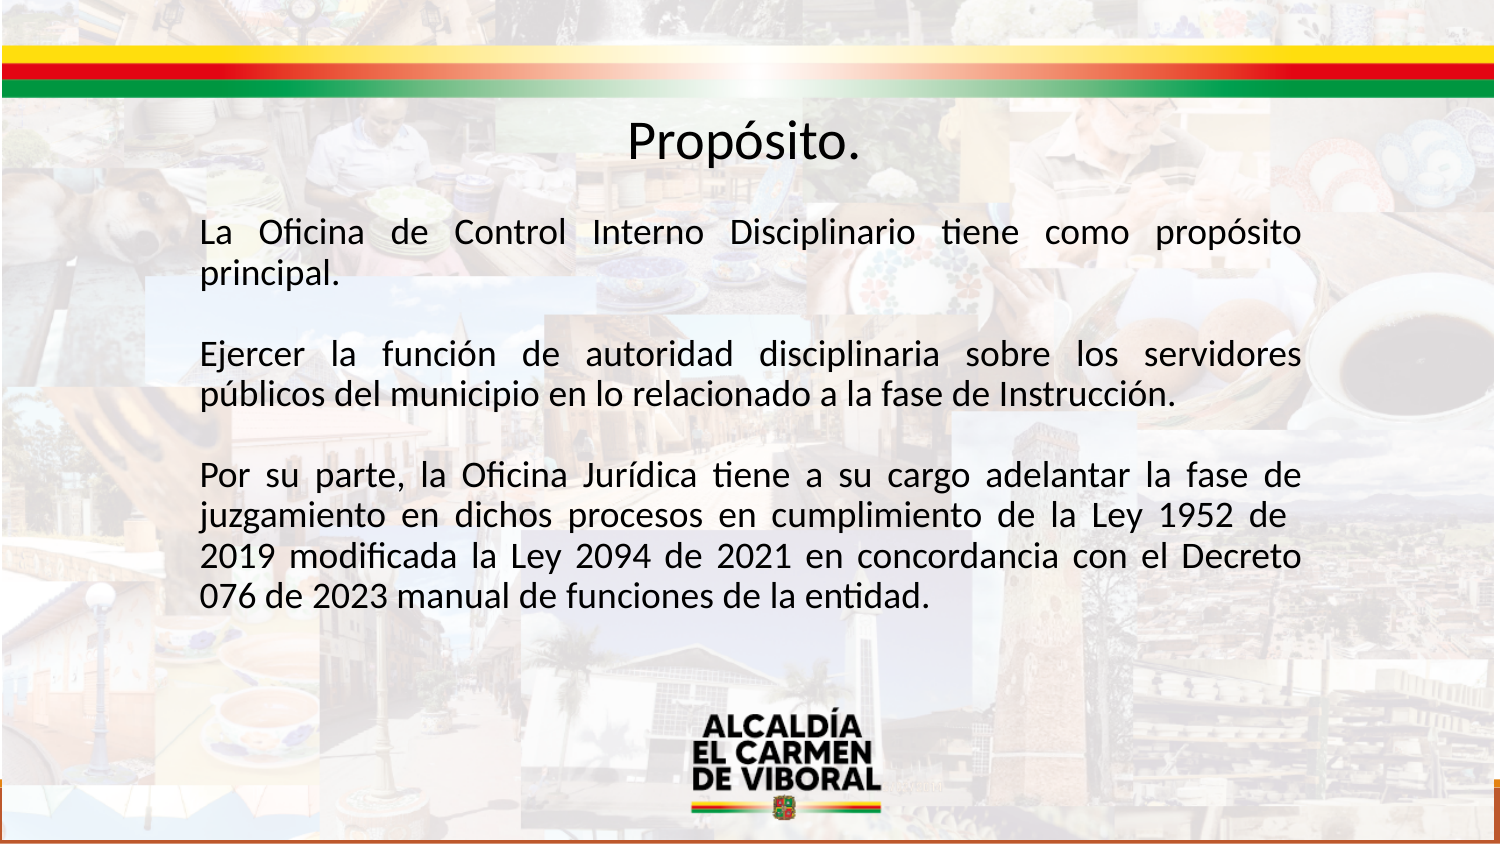

Propósito.

La Oficina de Control Interno Disciplinario tiene como propósito principal.

Ejercer la función de autoridad disciplinaria sobre los servidores públicos del municipio en lo relacionado a la fase de Instrucción.

Por su parte, la Oficina Jurídica tiene a su cargo adelantar la fase de juzgamiento en dichos procesos en cumplimiento de la Ley 1952 de  2019 modificada la Ley 2094 de 2021 en concordancia con el Decreto 076 de 2023 manual de funciones de la entidad.

#